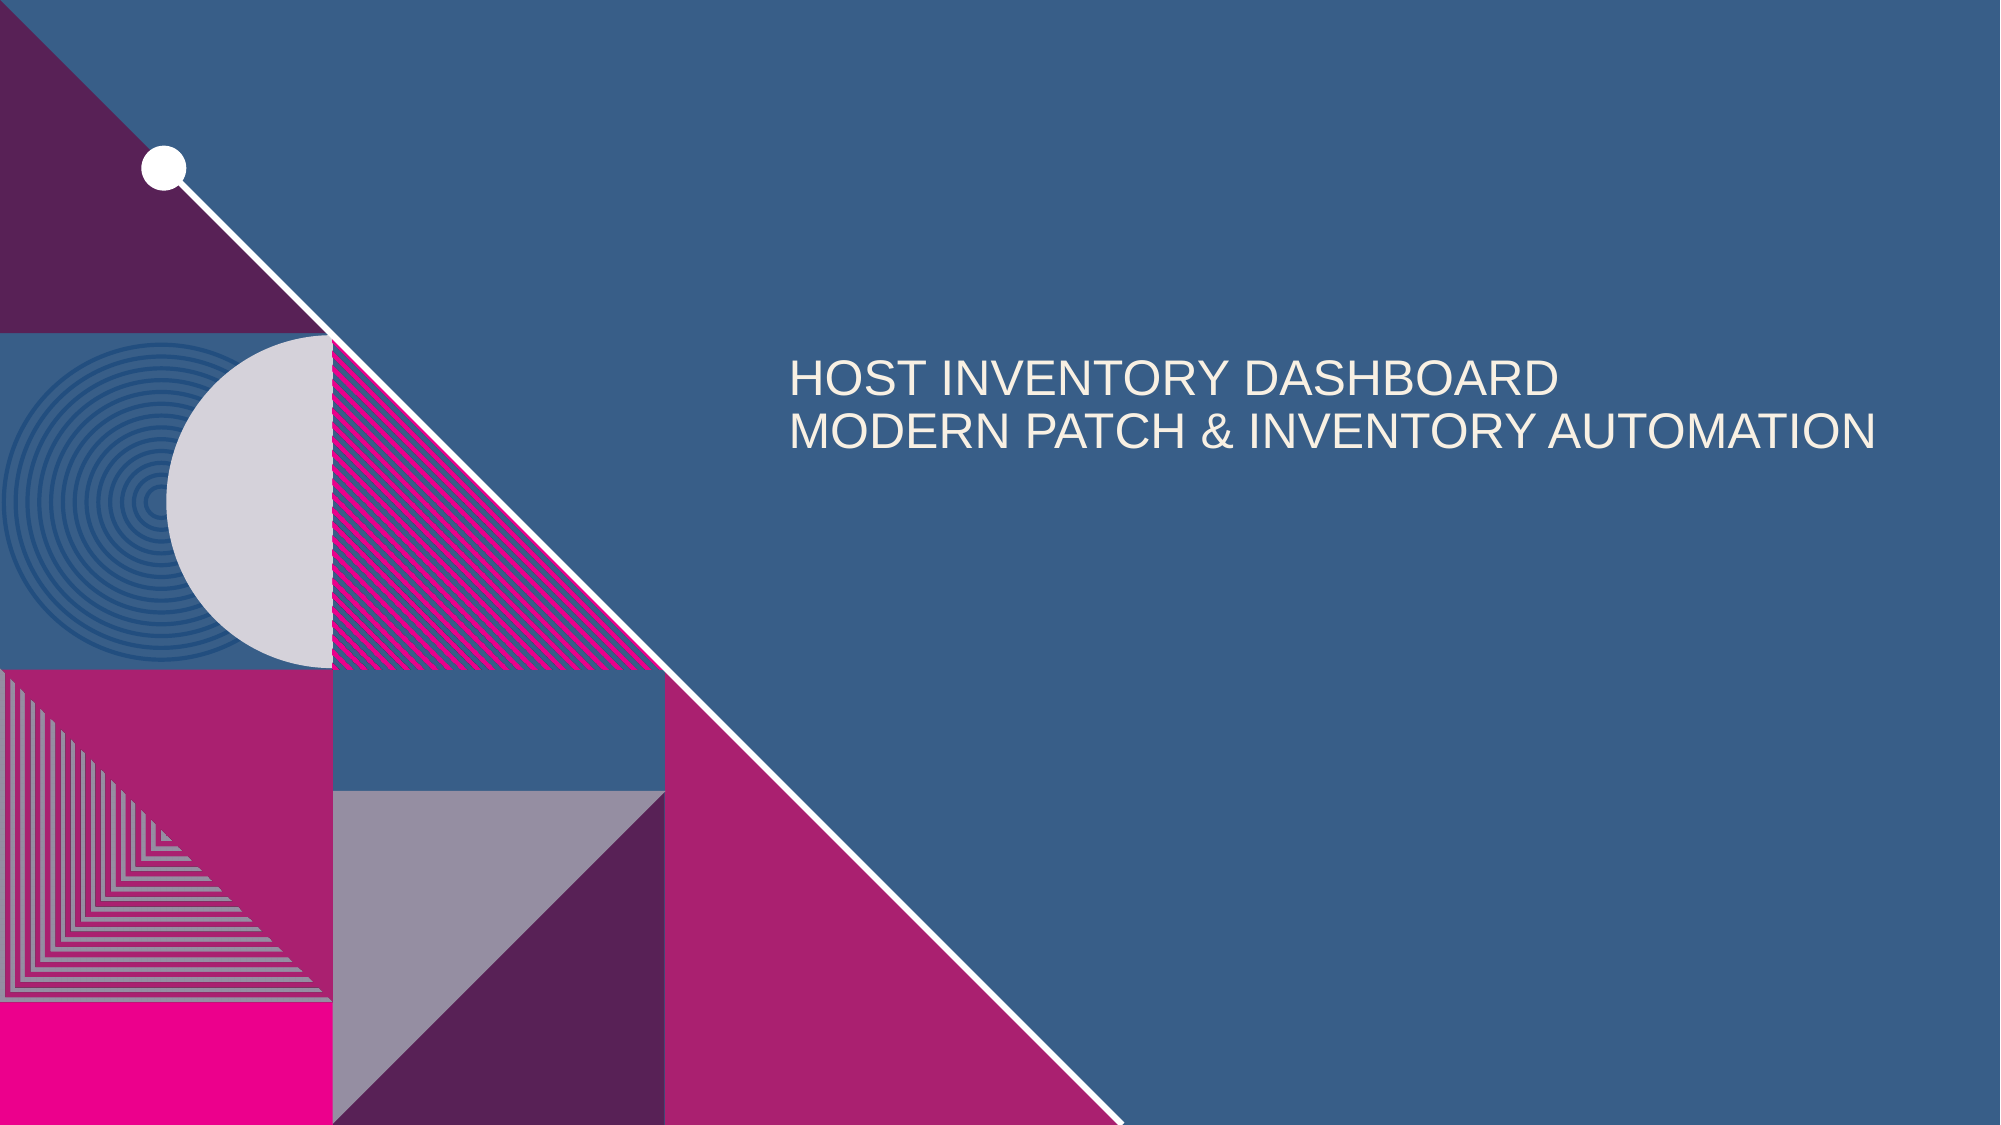

# Host Inventory Dashboard Modern Patch & Inventory Automation